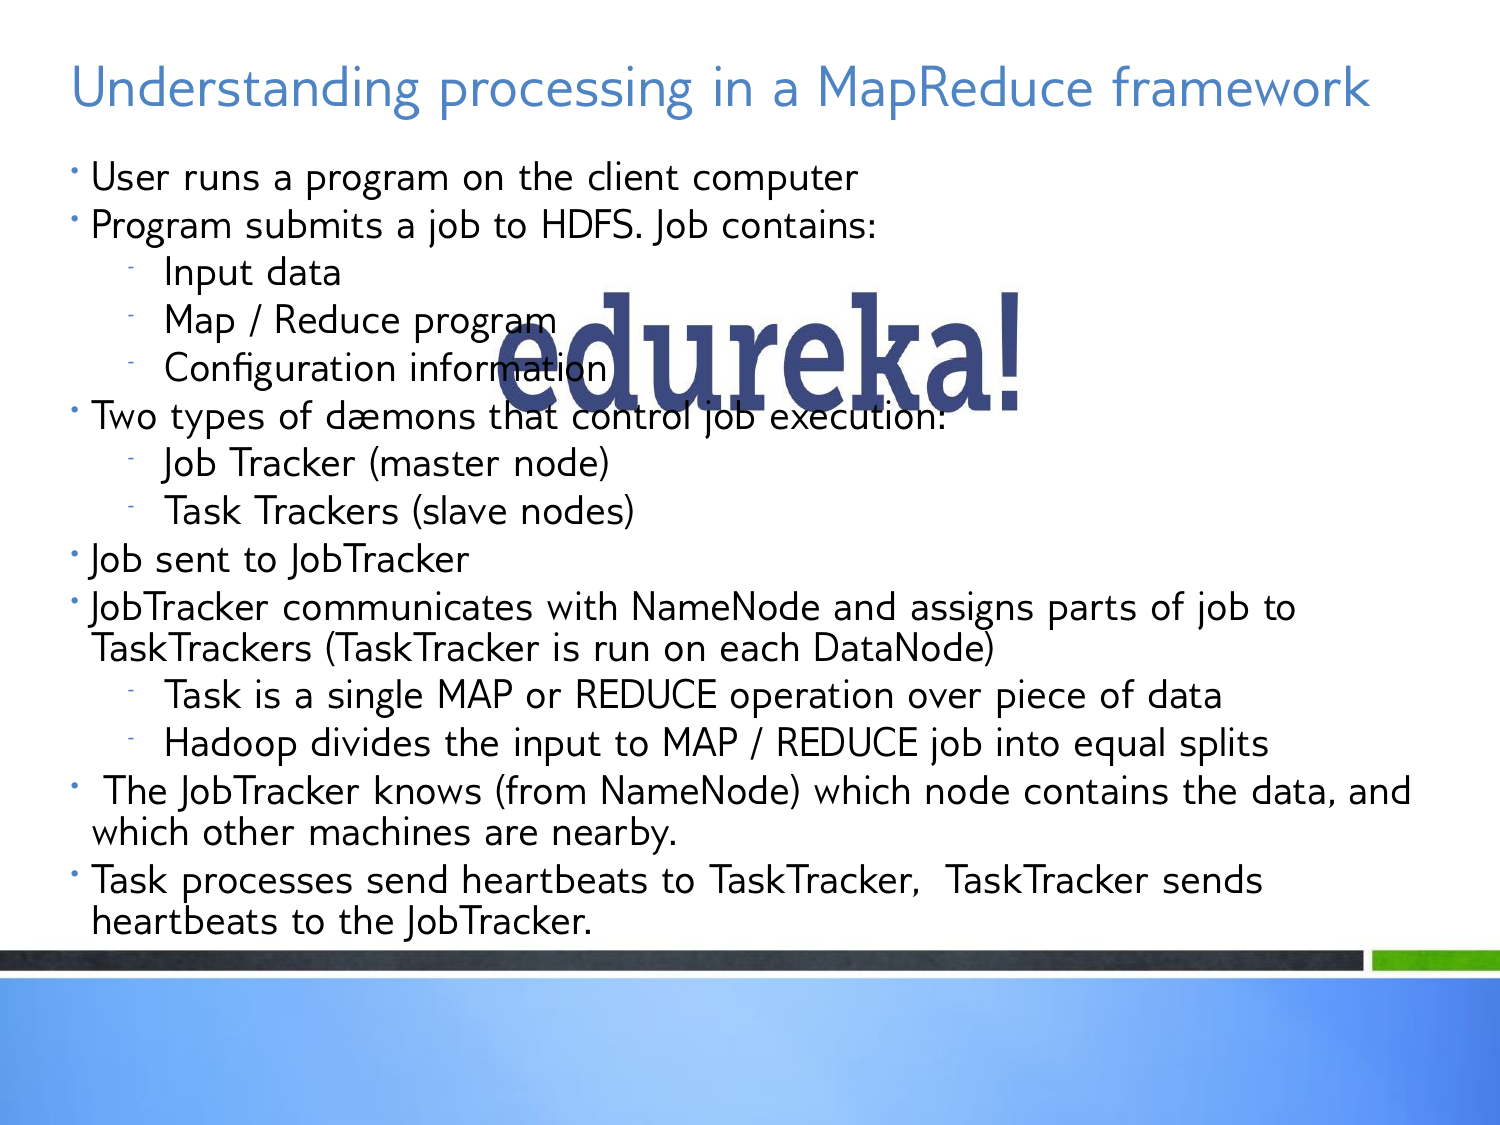

Understanding processing in a MapReduce framework
User runs a program on the client computer
Program submits a job to HDFS. Job contains:
Input data
Map / Reduce program
Configuration information
Two types of daemons that control job execution:
Job Tracker (master node)
Task Trackers (slave nodes)
Job sent to JobTracker
JobTracker communicates with NameNode and assigns parts of job to TaskTrackers (TaskTracker is run on each DataNode)
Task is a single MAP or REDUCE operation over piece of data
Hadoop divides the input to MAP / REDUCE job into equal splits
 The JobTracker knows (from NameNode) which node contains the data, and which other machines are nearby.
Task processes send heartbeats to TaskTracker,  TaskTracker sends heartbeats to the JobTracker.